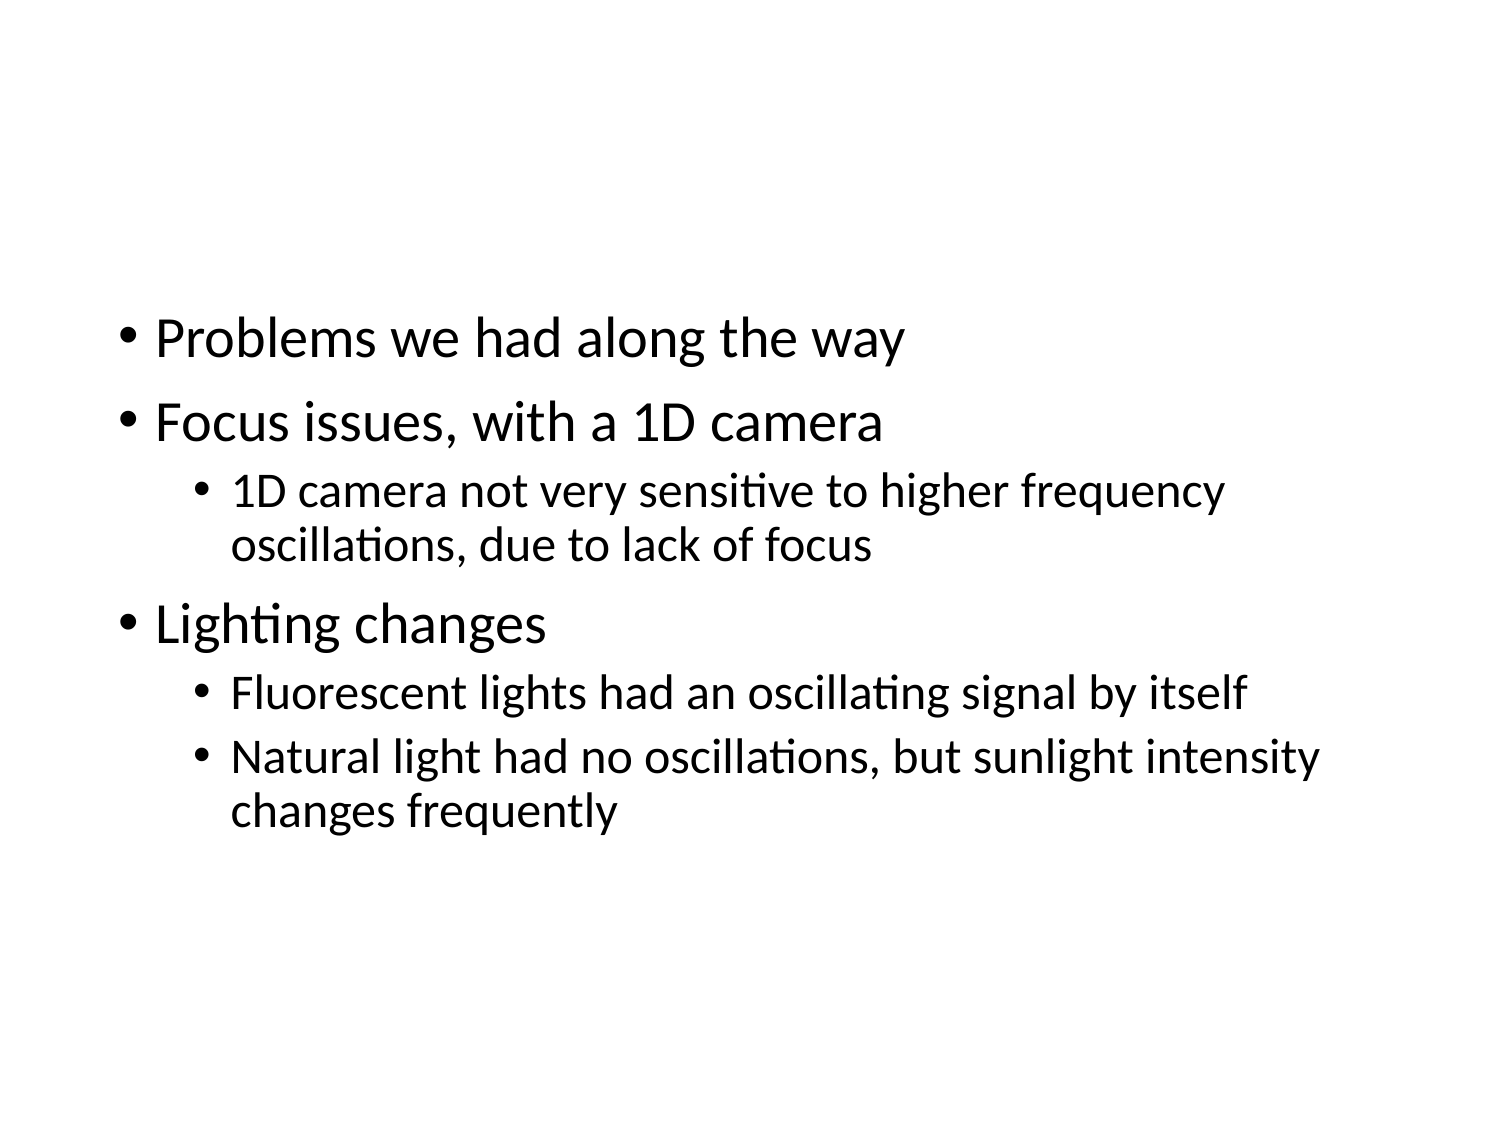

#
Problems we had along the way
Focus issues, with a 1D camera
1D camera not very sensitive to higher frequency oscillations, due to lack of focus
Lighting changes
Fluorescent lights had an oscillating signal by itself
Natural light had no oscillations, but sunlight intensity changes frequently